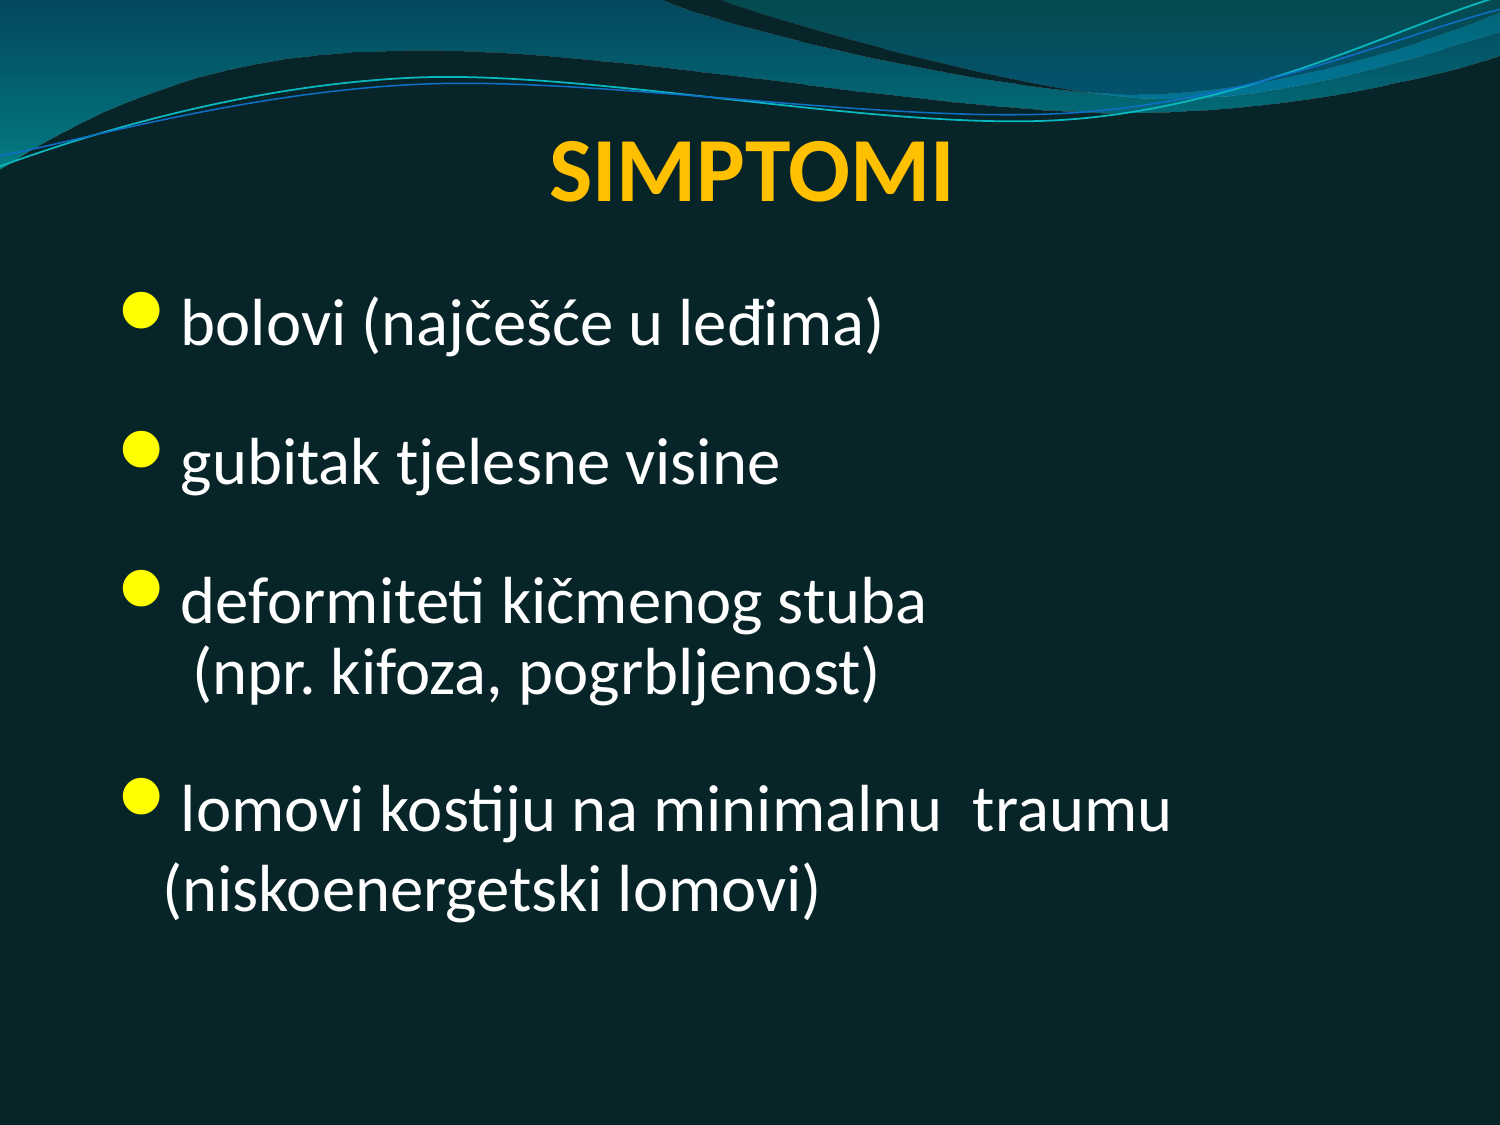

# SIMPTOMI
bolovi (najčešće u leđima)

gubitak tjelesne visine

deformiteti kičmenog stuba
     (npr. kifoza, pogrbljenost)

lomovi kostiju na minimalnu  traumu (niskoenergetski lomovi)